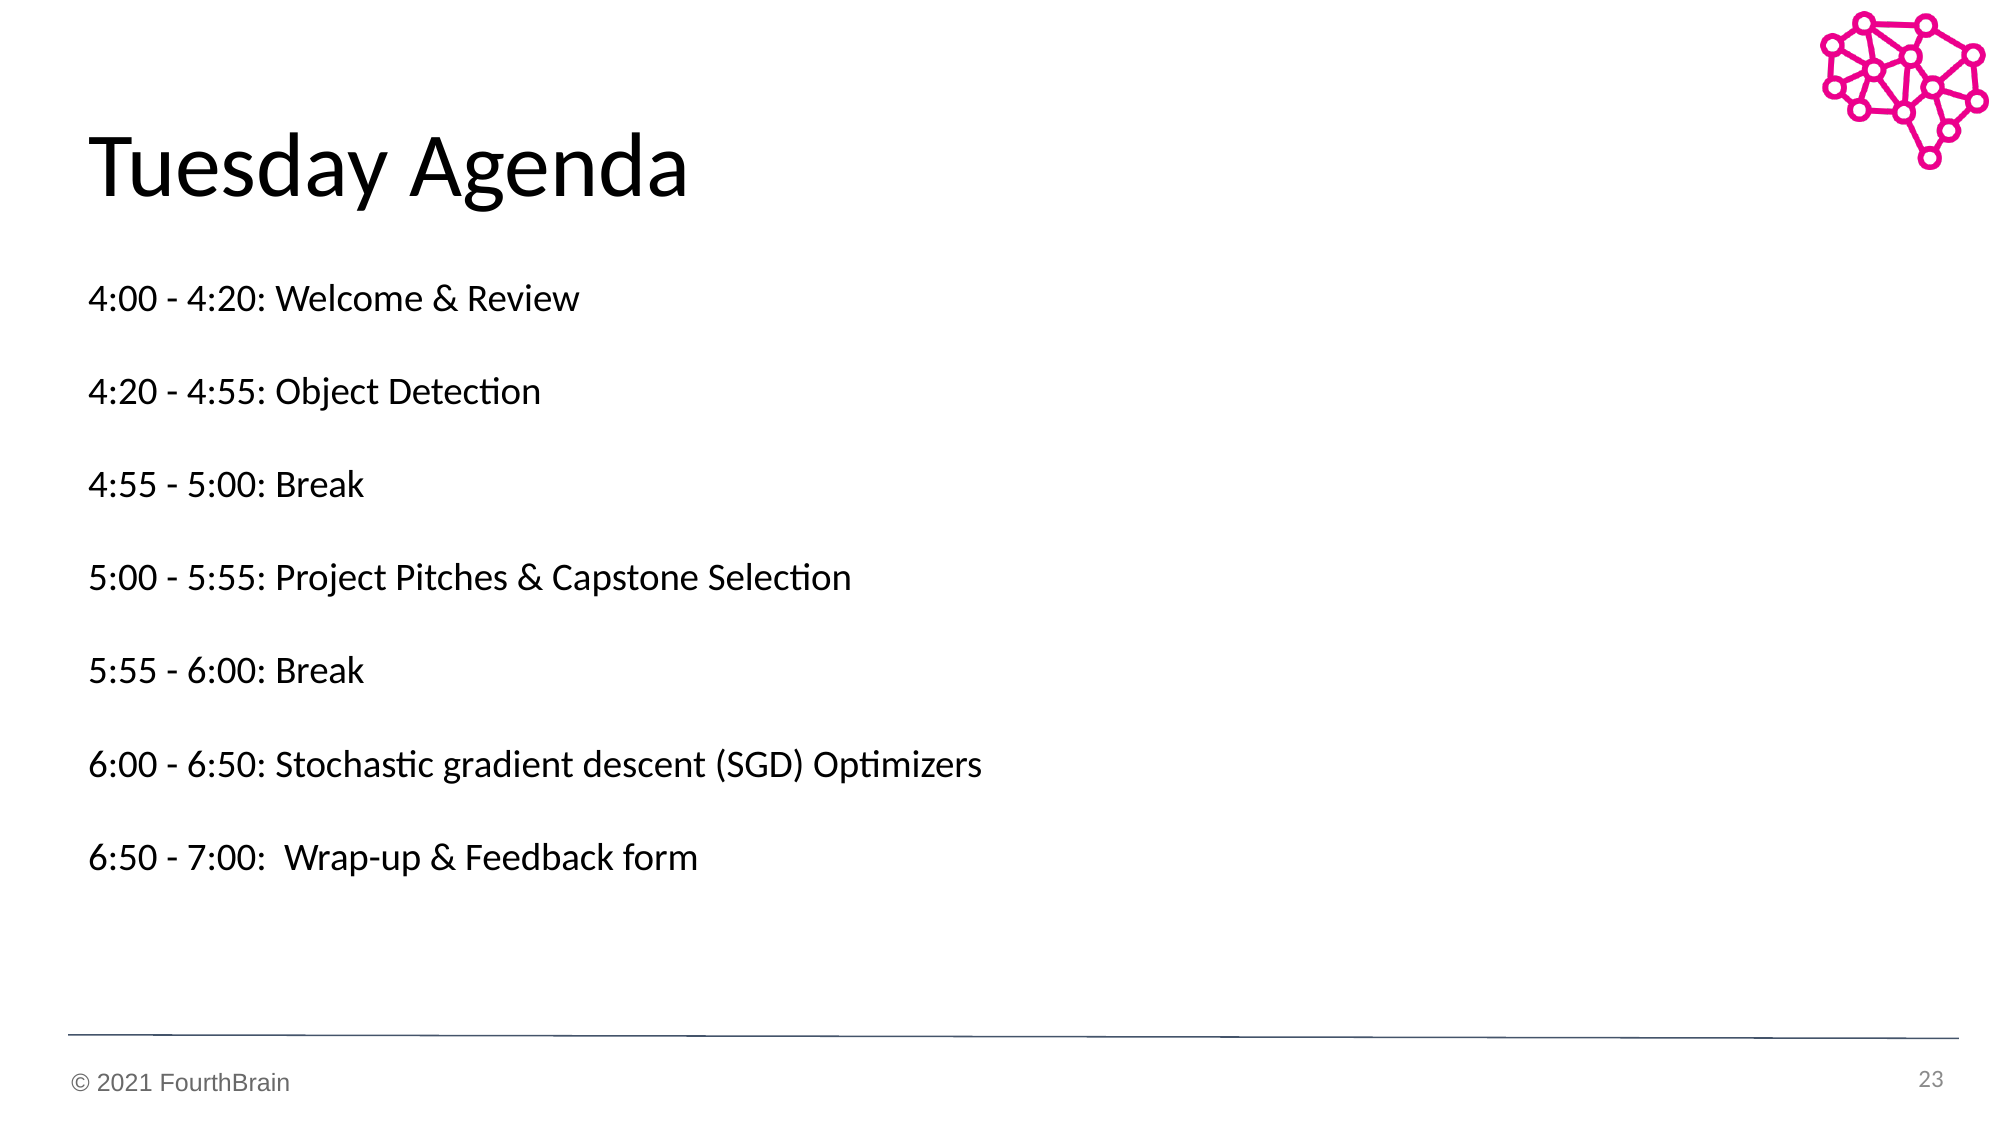

# Tuesday Agenda
4:00 - 4:20: Welcome & Review

4:20 - 4:55: Object Detection

4:55 - 5:00: Break

5:00 - 5:55: Project Pitches & Capstone Selection

5:55 - 6:00: Break

6:00 - 6:50: Stochastic gradient descent (SGD) Optimizers

6:50 - 7:00:  Wrap-up & Feedback form

23